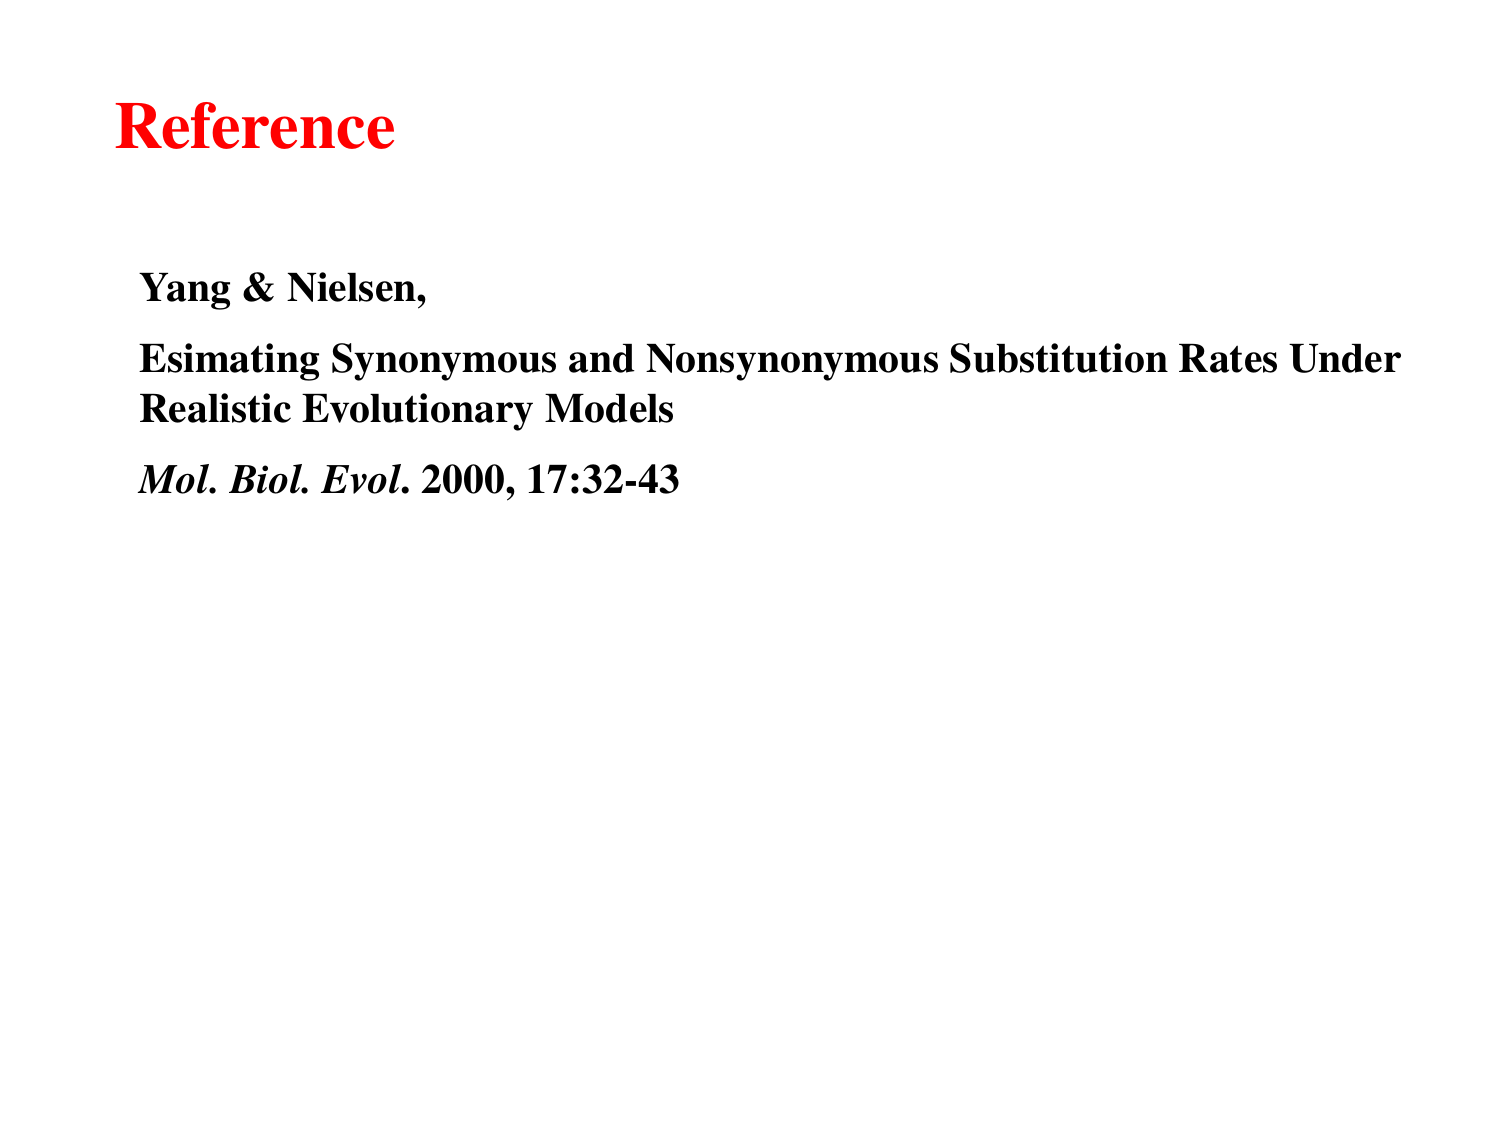

Reference
Yang & Nielsen,
Esimating Synonymous and Nonsynonymous Substitution Rates Under Realistic Evolutionary Models
Mol. Biol. Evol. 2000, 17:32-43